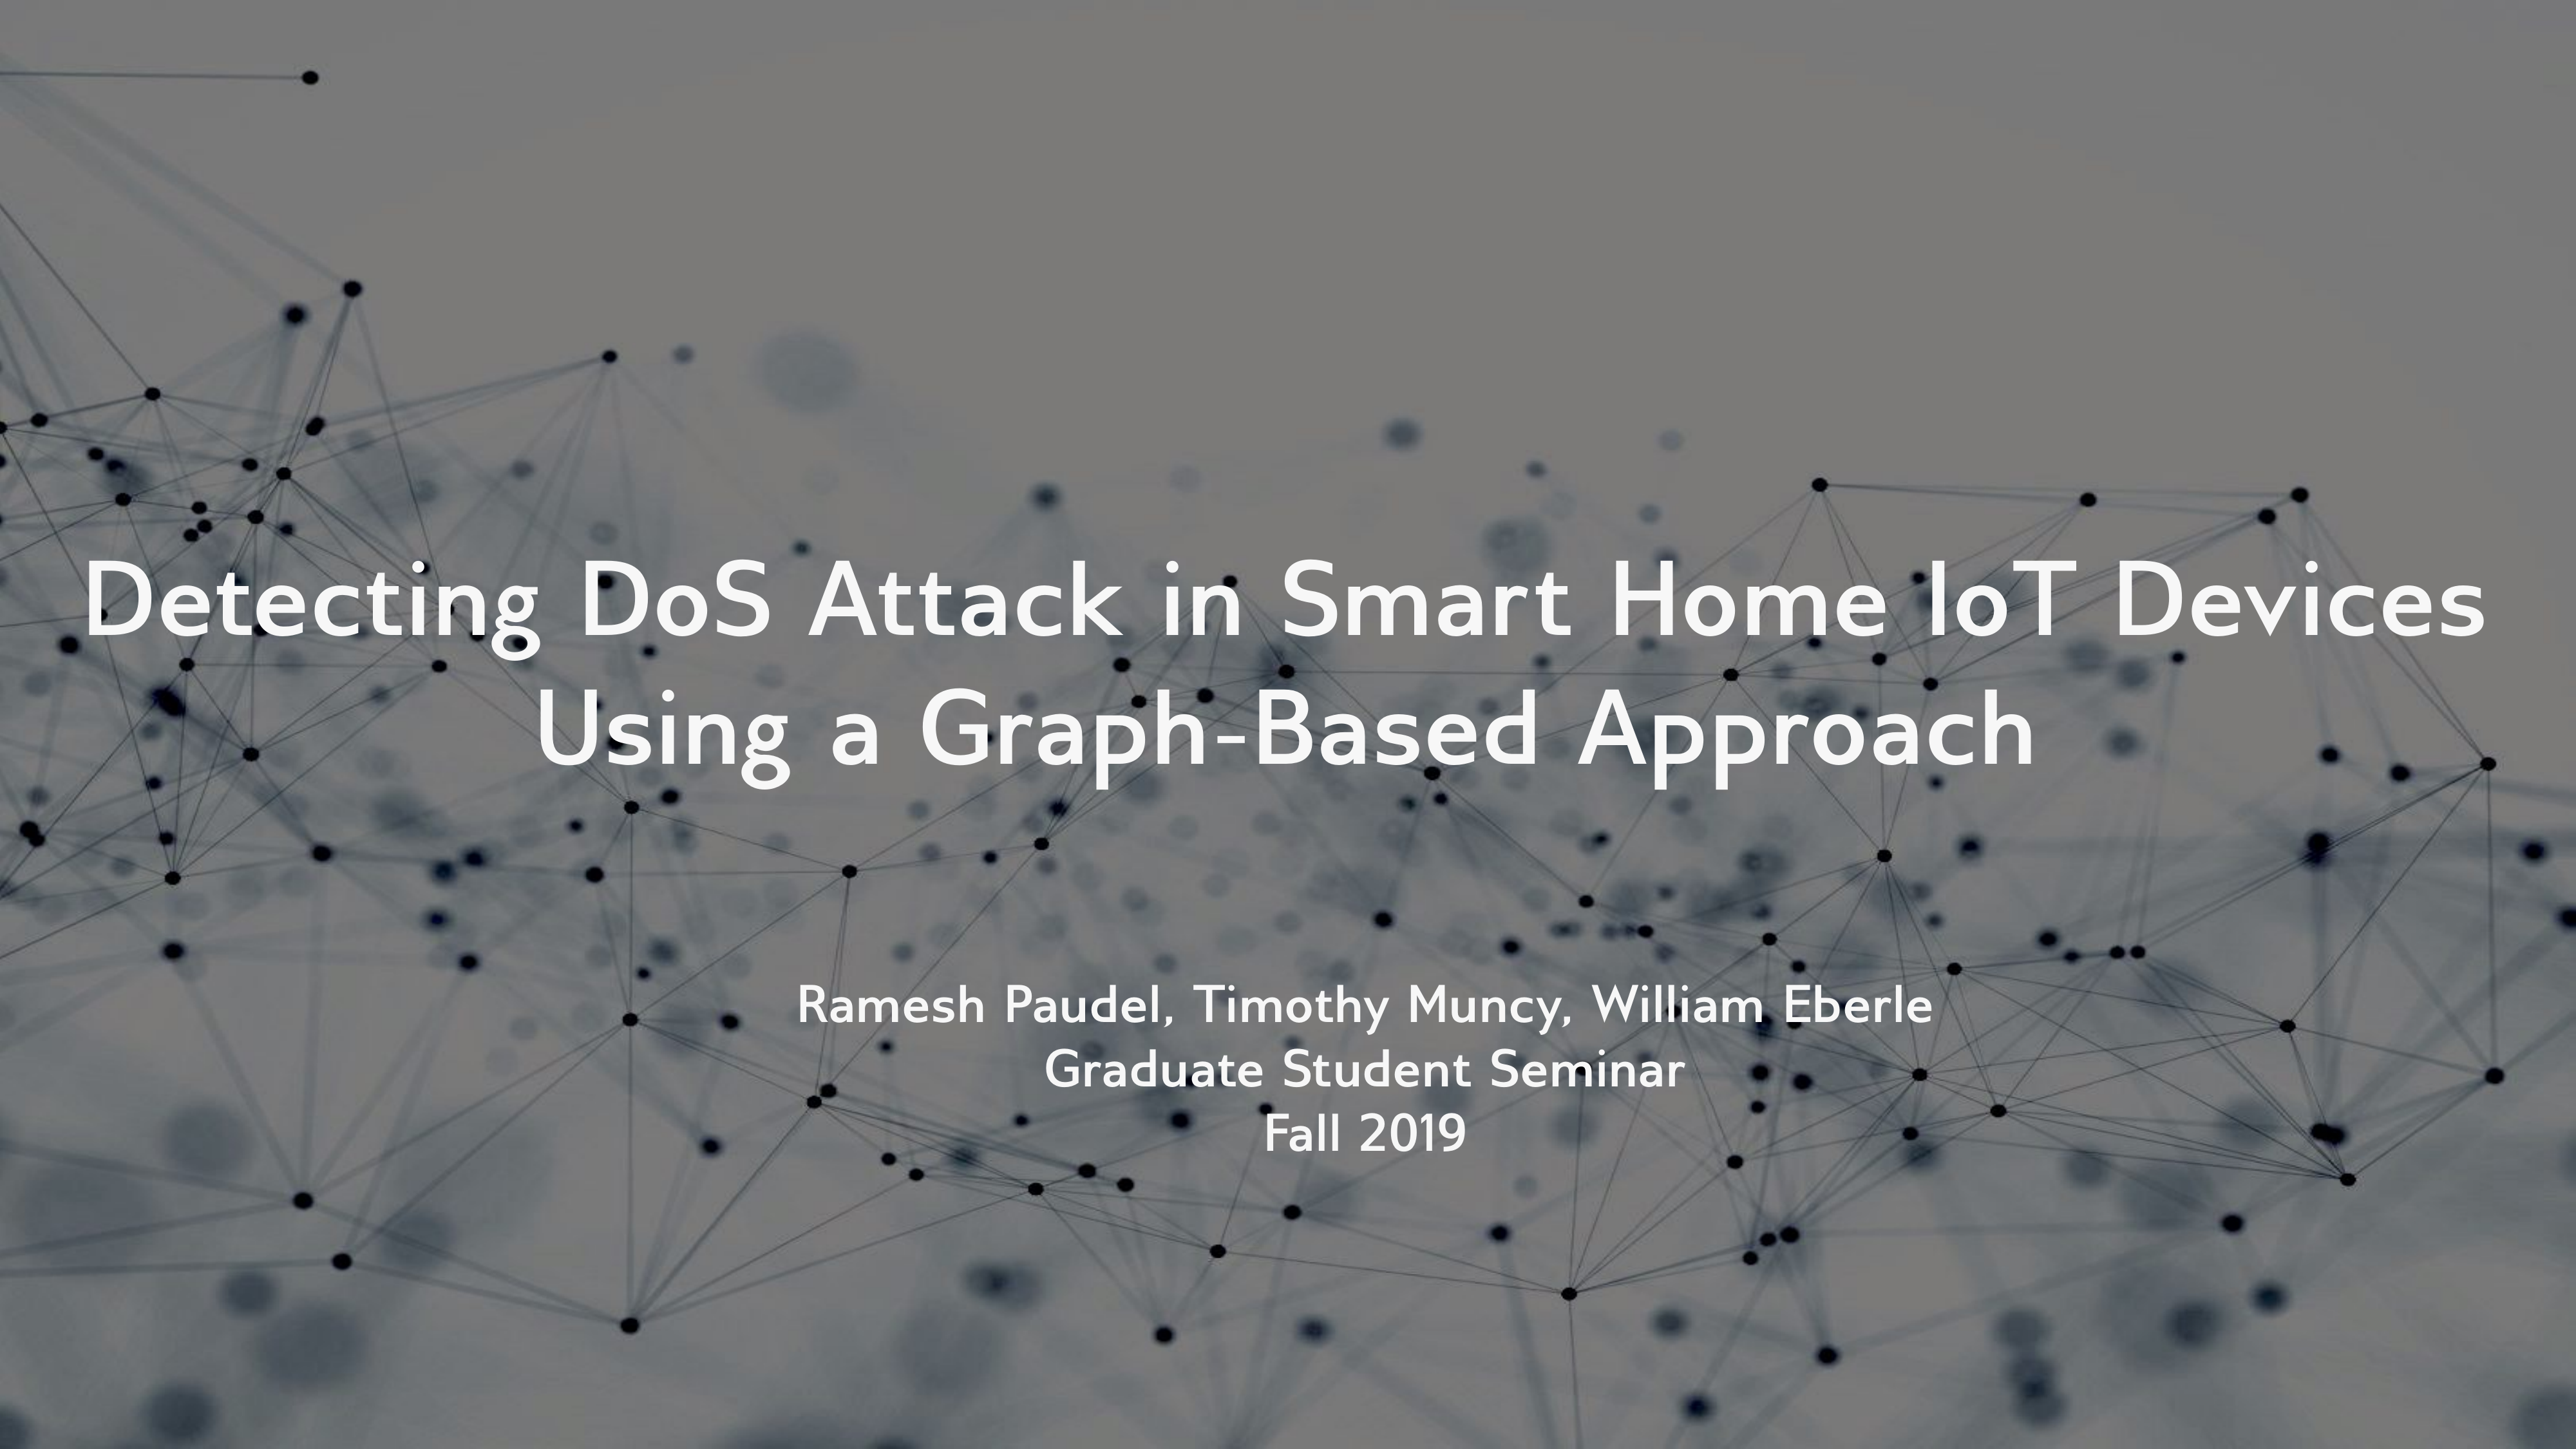

Detecting DoS Attack in Smart Home IoT Devices Using a Graph-Based Approach
Ramesh Paudel, Timothy Muncy, William Eberle
Graduate Student Seminar
Fall 2019